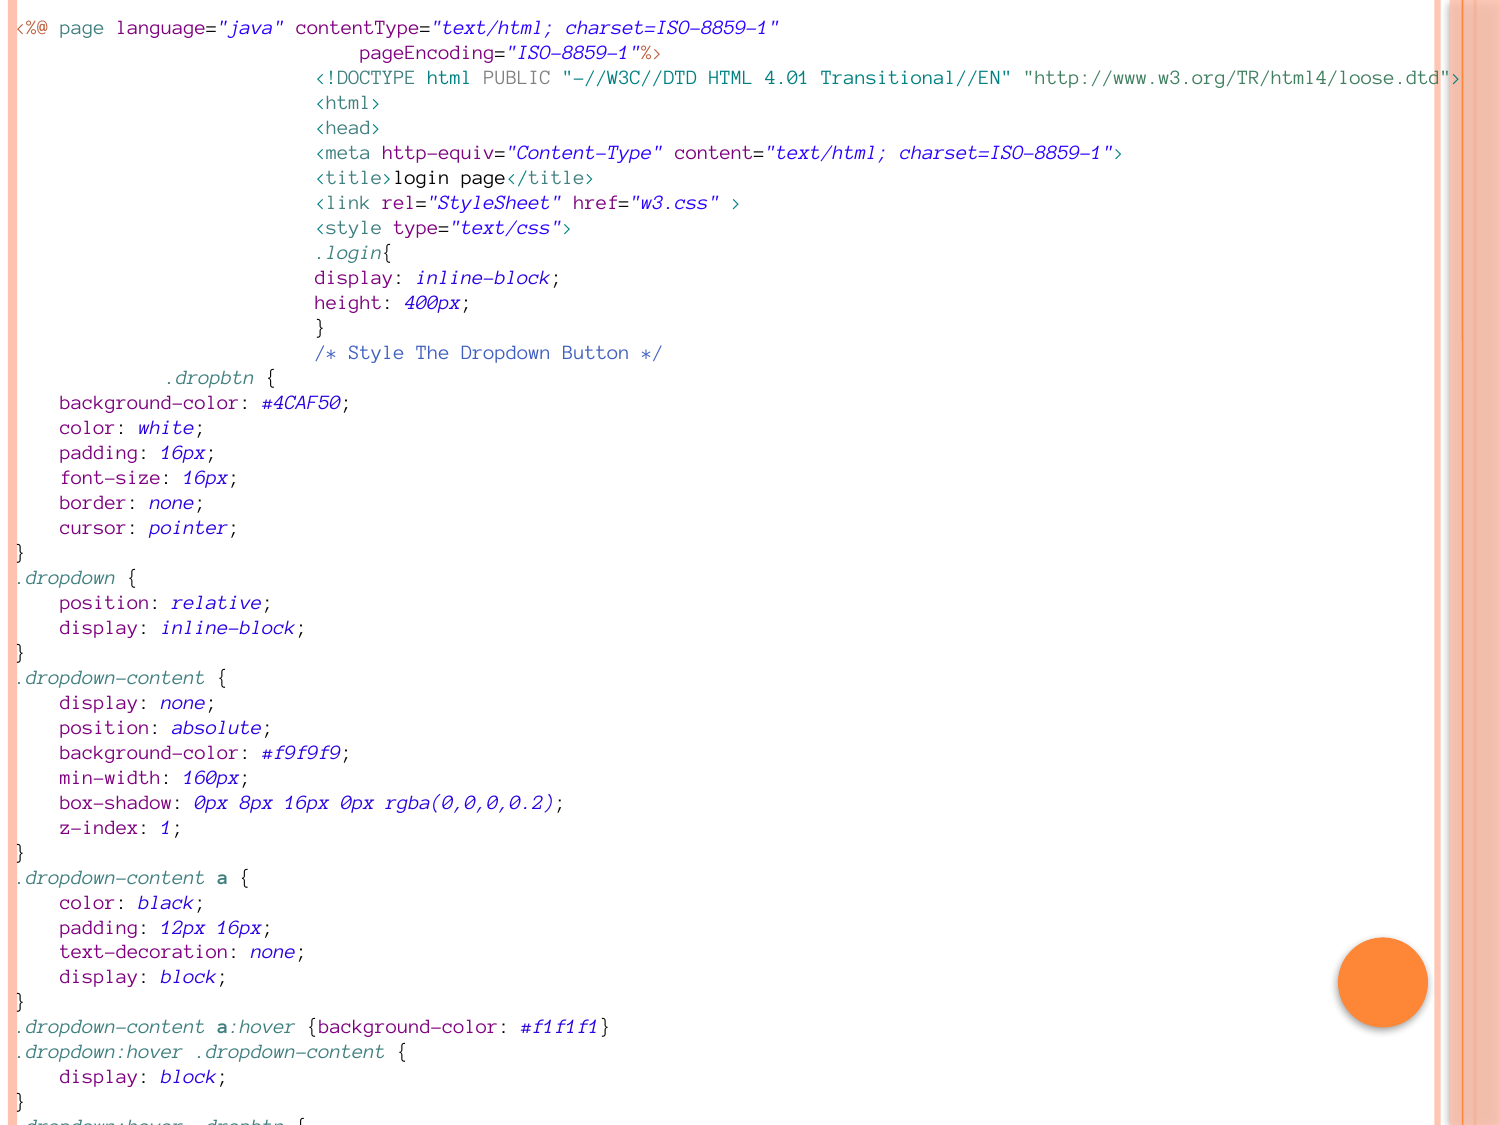

<%@ page language="java" contentType="text/html; charset=ISO-8859-1"
		    pageEncoding="ISO-8859-1"%>
		<!DOCTYPE html PUBLIC "-//W3C//DTD HTML 4.01 Transitional//EN" "http://www.w3.org/TR/html4/loose.dtd">
		<html>
		<head>
		<meta http-equiv="Content-Type" content="text/html; charset=ISO-8859-1">
		<title>login page</title>
		<link rel="StyleSheet" href="w3.css" >
		<style type="text/css">
		.login{
		display: inline-block;
		height: 400px;
		}
		/* Style The Dropdown Button */
	.dropbtn {
    background-color: #4CAF50;
    color: white;
    padding: 16px;
    font-size: 16px;
    border: none;
    cursor: pointer;
}
.dropdown {
    position: relative;
    display: inline-block;
}
.dropdown-content {
    display: none;
    position: absolute;
    background-color: #f9f9f9;
    min-width: 160px;
    box-shadow: 0px 8px 16px 0px rgba(0,0,0,0.2);
    z-index: 1;
}
.dropdown-content a {
    color: black;
    padding: 12px 16px;
    text-decoration: none;
    display: block;
}
.dropdown-content a:hover {background-color: #f1f1f1}
.dropdown:hover .dropdown-content {
    display: block;
}
.dropdown:hover .dropbtn {
    background-color: #3e8e41;
}
		</style>